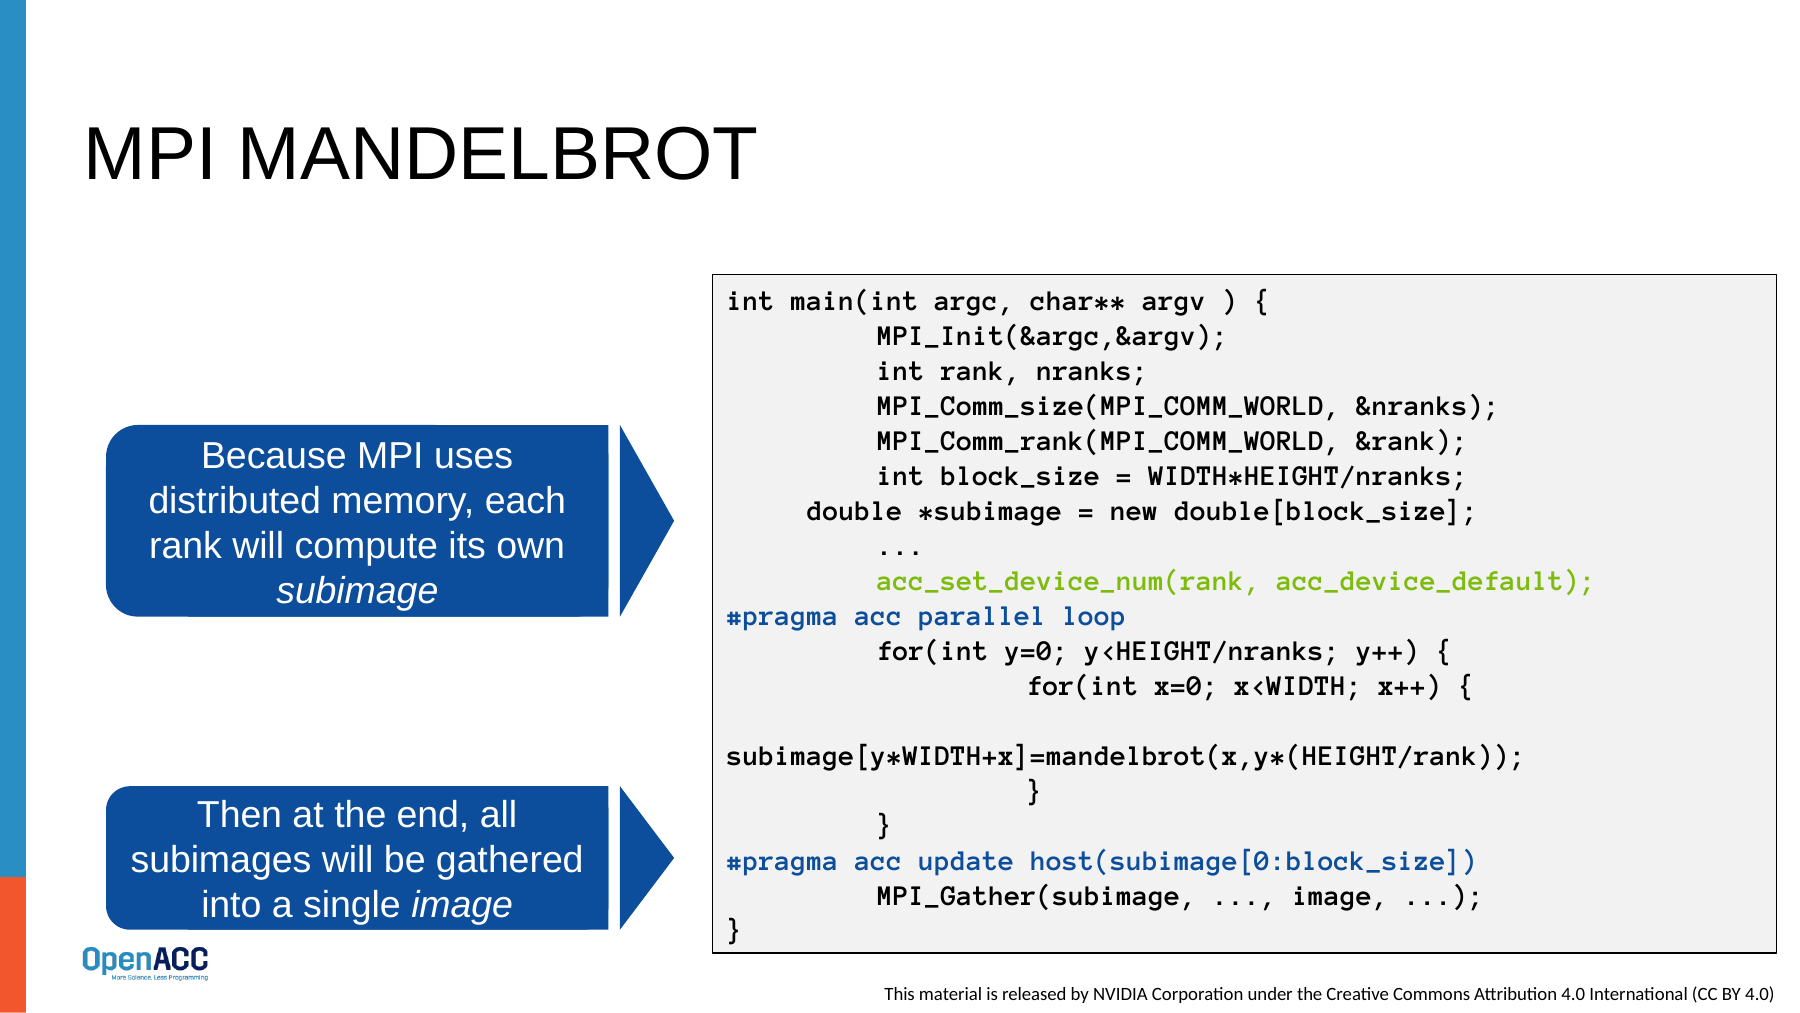

# MPI mandelbrot
int main(int argc, char** argv ) {
	MPI_Init(&argc,&argv);
	int rank, nranks;
	MPI_Comm_size(MPI_COMM_WORLD, &nranks);
	MPI_Comm_rank(MPI_COMM_WORLD, &rank);
	int block_size = WIDTH*HEIGHT/nranks;
     double *subimage = new double[block_size];
	...
	acc_set_device_num(rank, acc_device_default);
#pragma acc parallel loop
	for(int y=0; y<HEIGHT/nranks; y++) {
		for(int x=0; x<WIDTH; x++) {
 			subimage[y*WIDTH+x]=mandelbrot(x,y*(HEIGHT/rank));
  		}
	}
#pragma acc update host(subimage[0:block_size])
	MPI_Gather(subimage, ..., image, ...);
}
Because MPI uses distributed memory, each rank will compute its own subimage

Then at the end, all subimages will be gathered into a single image